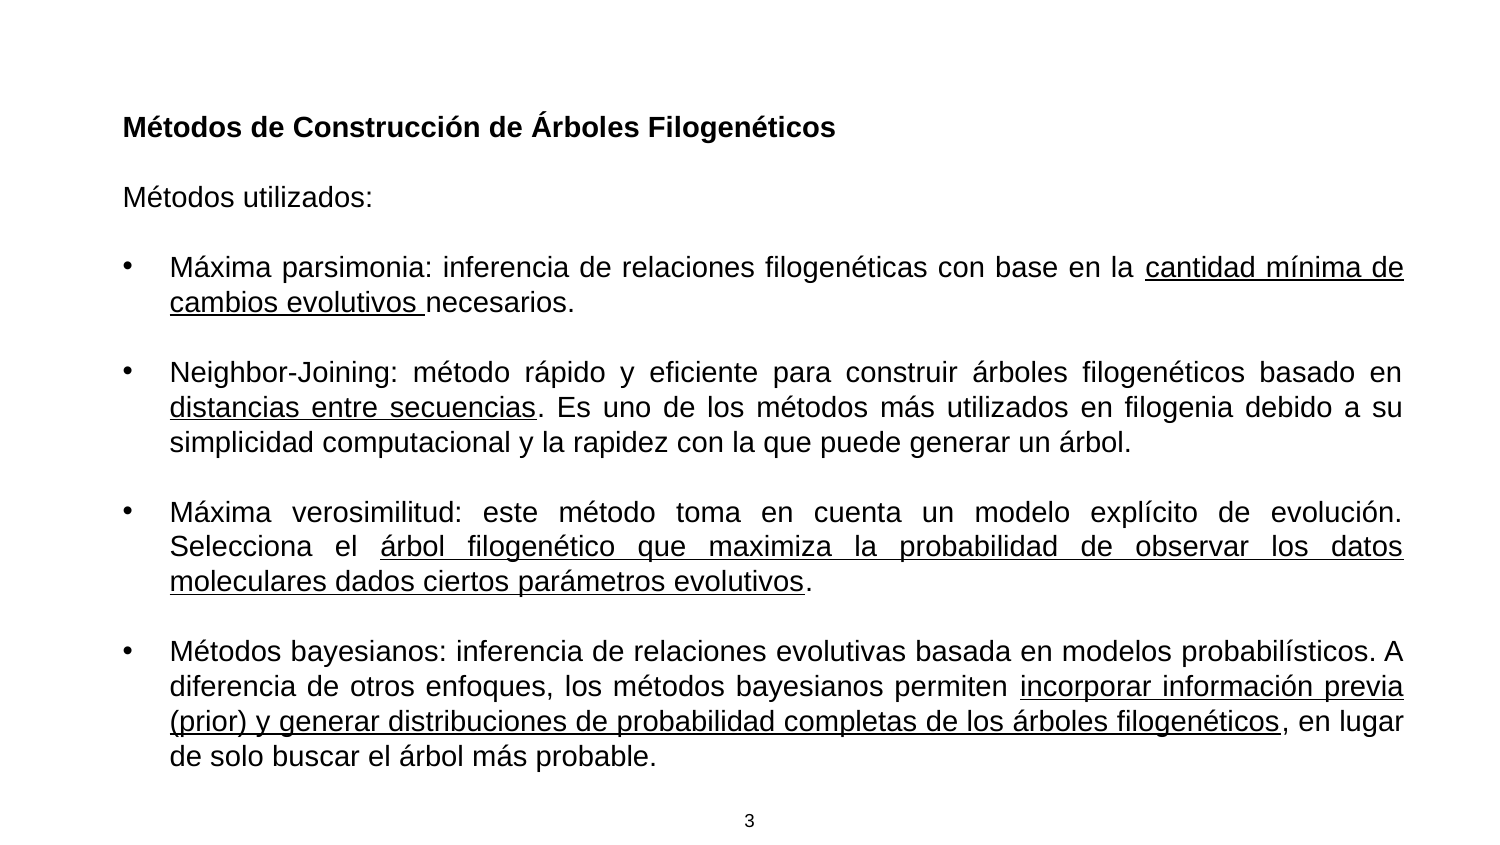

Métodos de Construcción de Árboles Filogenéticos

Métodos utilizados:

Máxima parsimonia: inferencia de relaciones filogenéticas con base en la cantidad mínima de cambios evolutivos necesarios.

Neighbor-Joining: método rápido y eficiente para construir árboles filogenéticos basado en distancias entre secuencias. Es uno de los métodos más utilizados en filogenia debido a su simplicidad computacional y la rapidez con la que puede generar un árbol.

Máxima verosimilitud: este método toma en cuenta un modelo explícito de evolución. Selecciona el árbol filogenético que maximiza la probabilidad de observar los datos moleculares dados ciertos parámetros evolutivos.

Métodos bayesianos: inferencia de relaciones evolutivas basada en modelos probabilísticos. A diferencia de otros enfoques, los métodos bayesianos permiten incorporar información previa (prior) y generar distribuciones de probabilidad completas de los árboles filogenéticos, en lugar de solo buscar el árbol más probable.

3